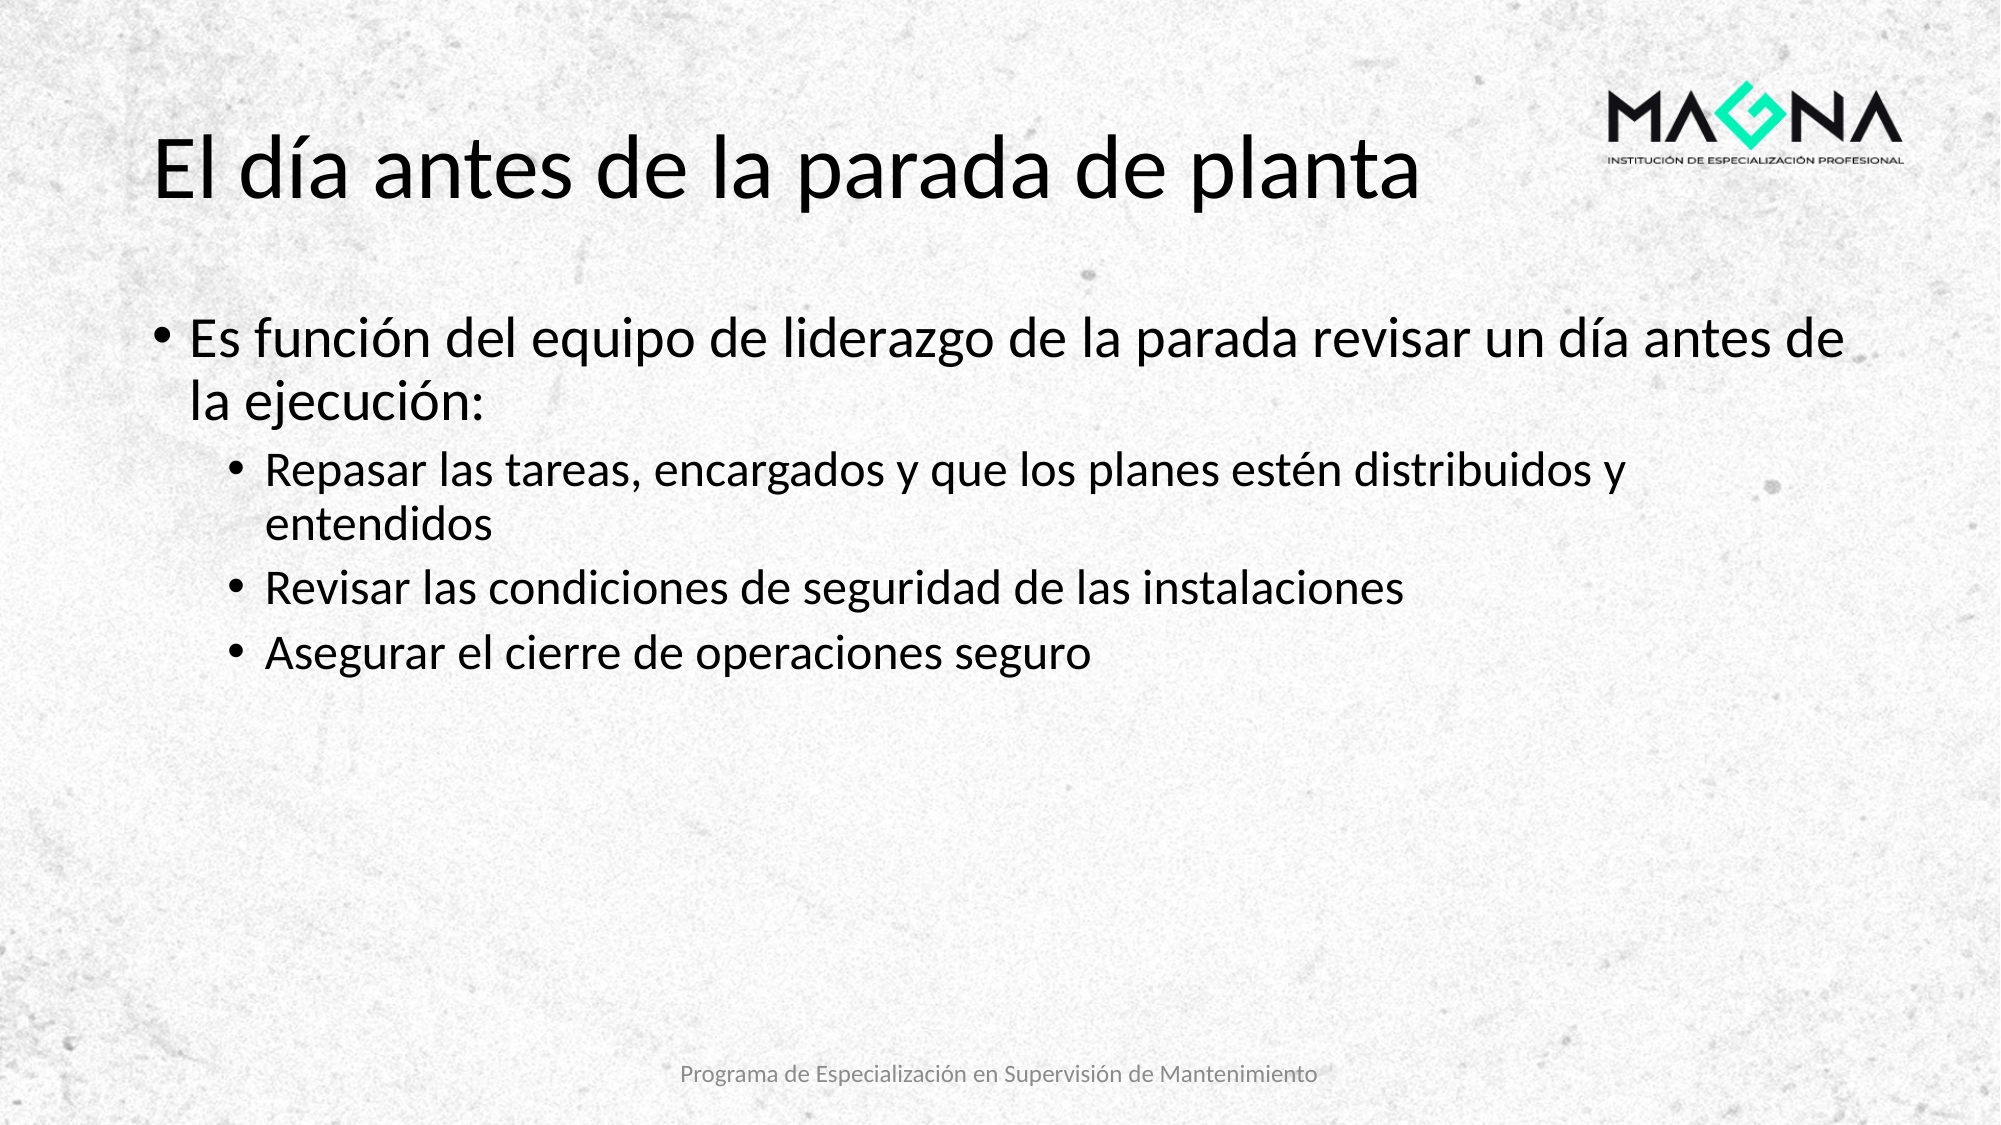

# El día antes de la parada de planta
Es función del equipo de liderazgo de la parada revisar un día antes de la ejecución:
Repasar las tareas, encargados y que los planes estén distribuidos y entendidos
Revisar las condiciones de seguridad de las instalaciones
Asegurar el cierre de operaciones seguro